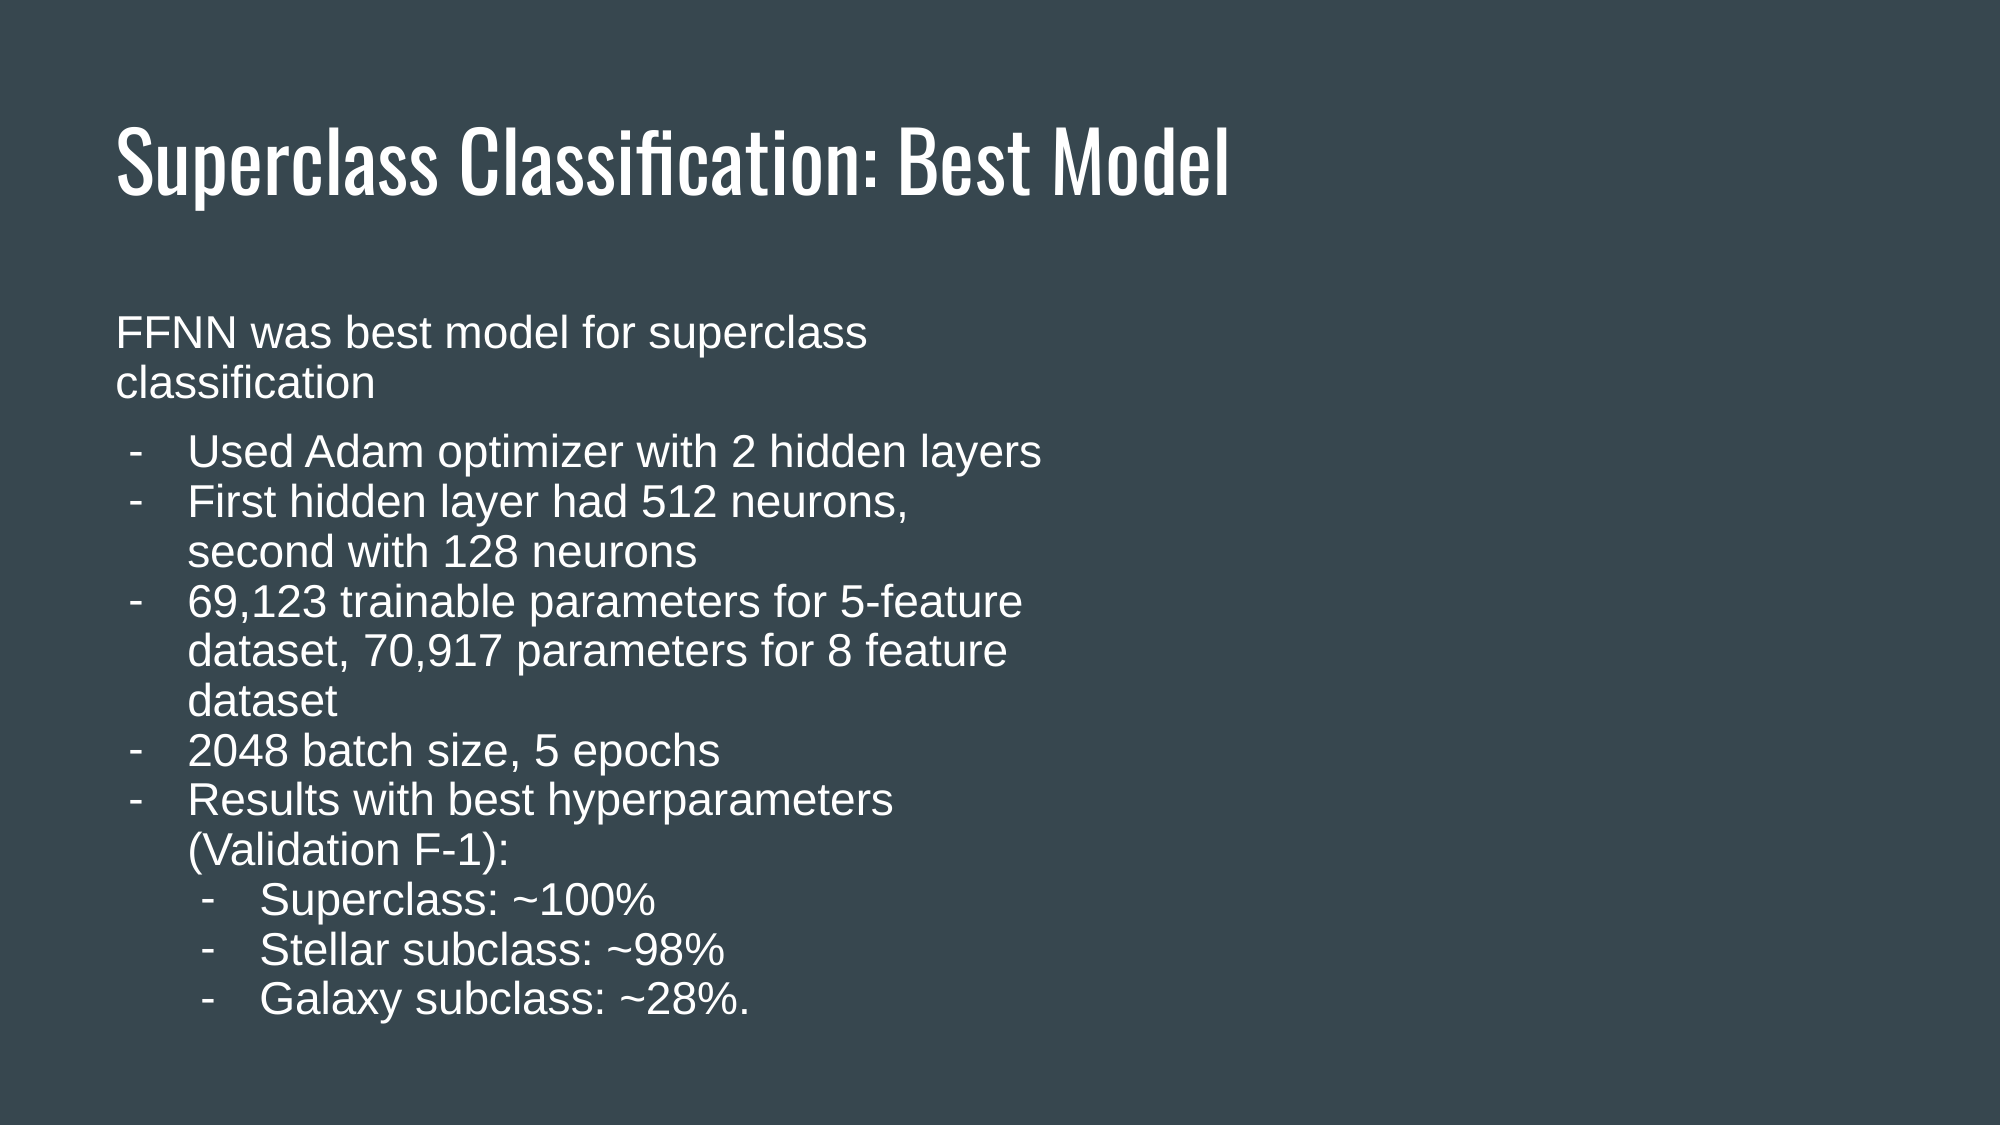

# Superclass Classification: Best Model
FFNN was best model for superclass classification
Used Adam optimizer with 2 hidden layers
First hidden layer had 512 neurons, second with 128 neurons
69,123 trainable parameters for 5-feature dataset, 70,917 parameters for 8 feature dataset
2048 batch size, 5 epochs
Results with best hyperparameters (Validation F-1):
Superclass: ~100%
Stellar subclass: ~98%
Galaxy subclass: ~28%.